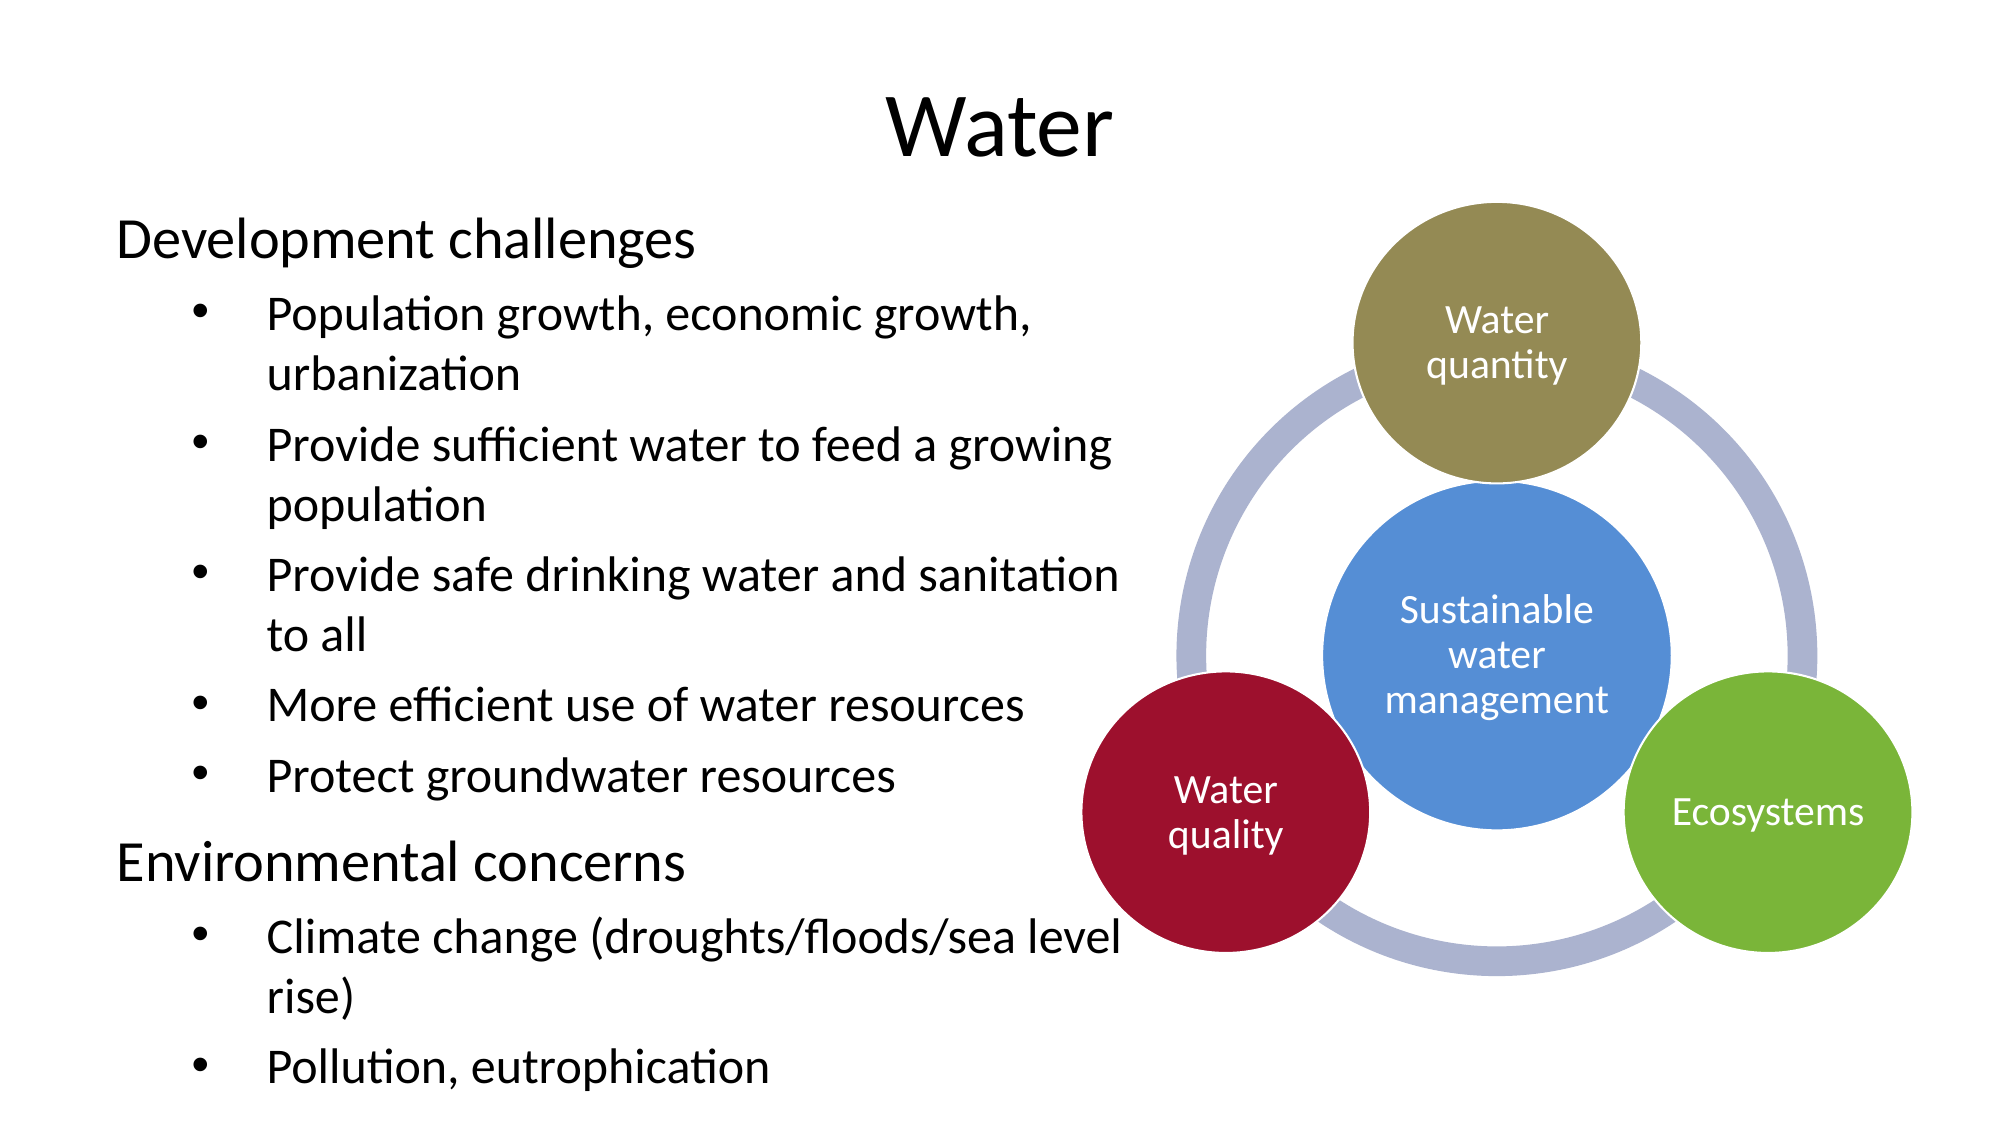

Water
Development challenges
Population growth, economic growth, urbanization
Provide sufficient water to feed a growing population
Provide safe drinking water and sanitation to all
More efficient use of water resources
Protect groundwater resources
Environmental concerns
Climate change (droughts/floods/sea level rise)
Pollution, eutrophication
Sustainable water management
Water quantity
Ecosystems
Water quality